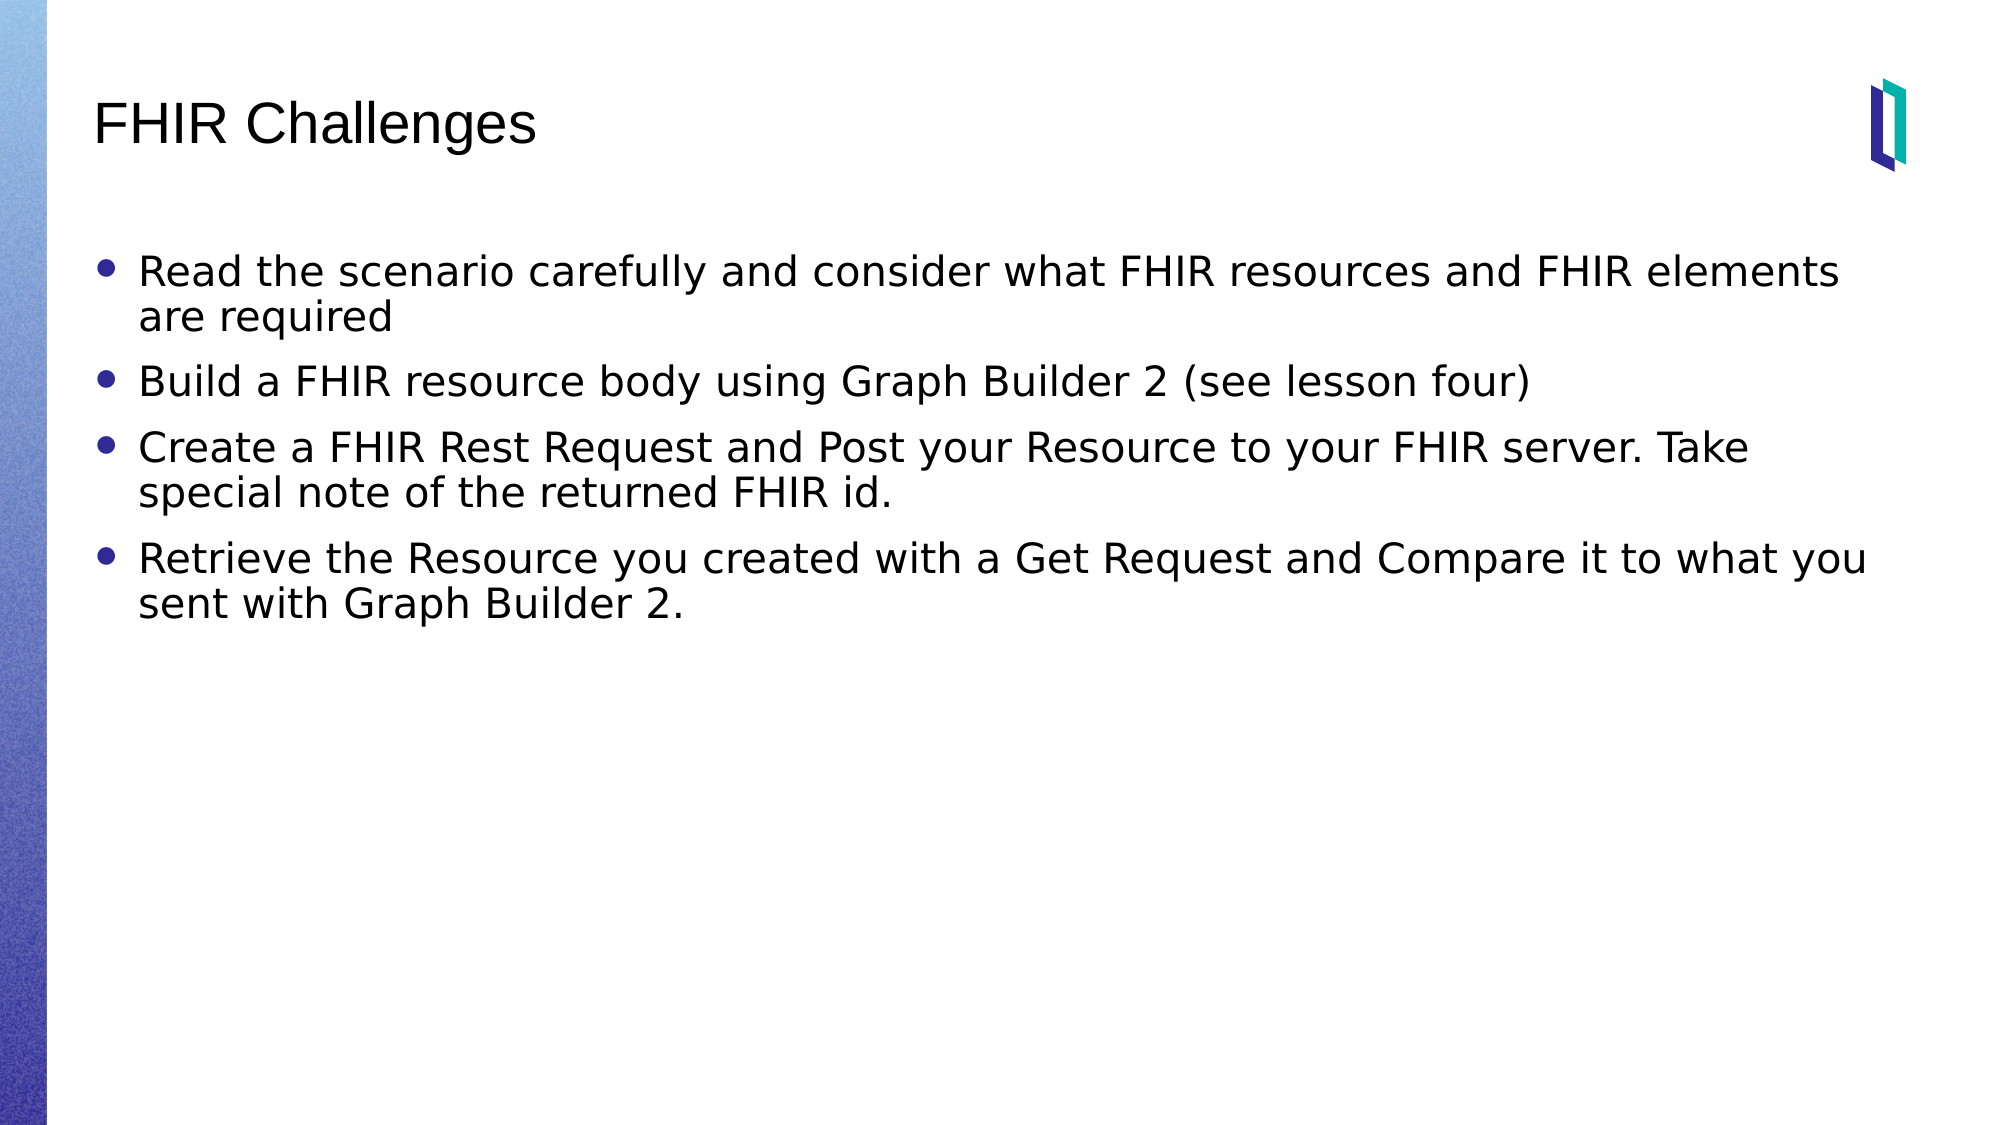

# FHIR Challenges
Read the scenario carefully and consider what FHIR resources and FHIR elements are required
Build a FHIR resource body using Graph Builder 2 (see lesson four)
Create a FHIR Rest Request and Post your Resource to your FHIR server. Take special note of the returned FHIR id.
Retrieve the Resource you created with a Get Request and Compare it to what you sent with Graph Builder 2.